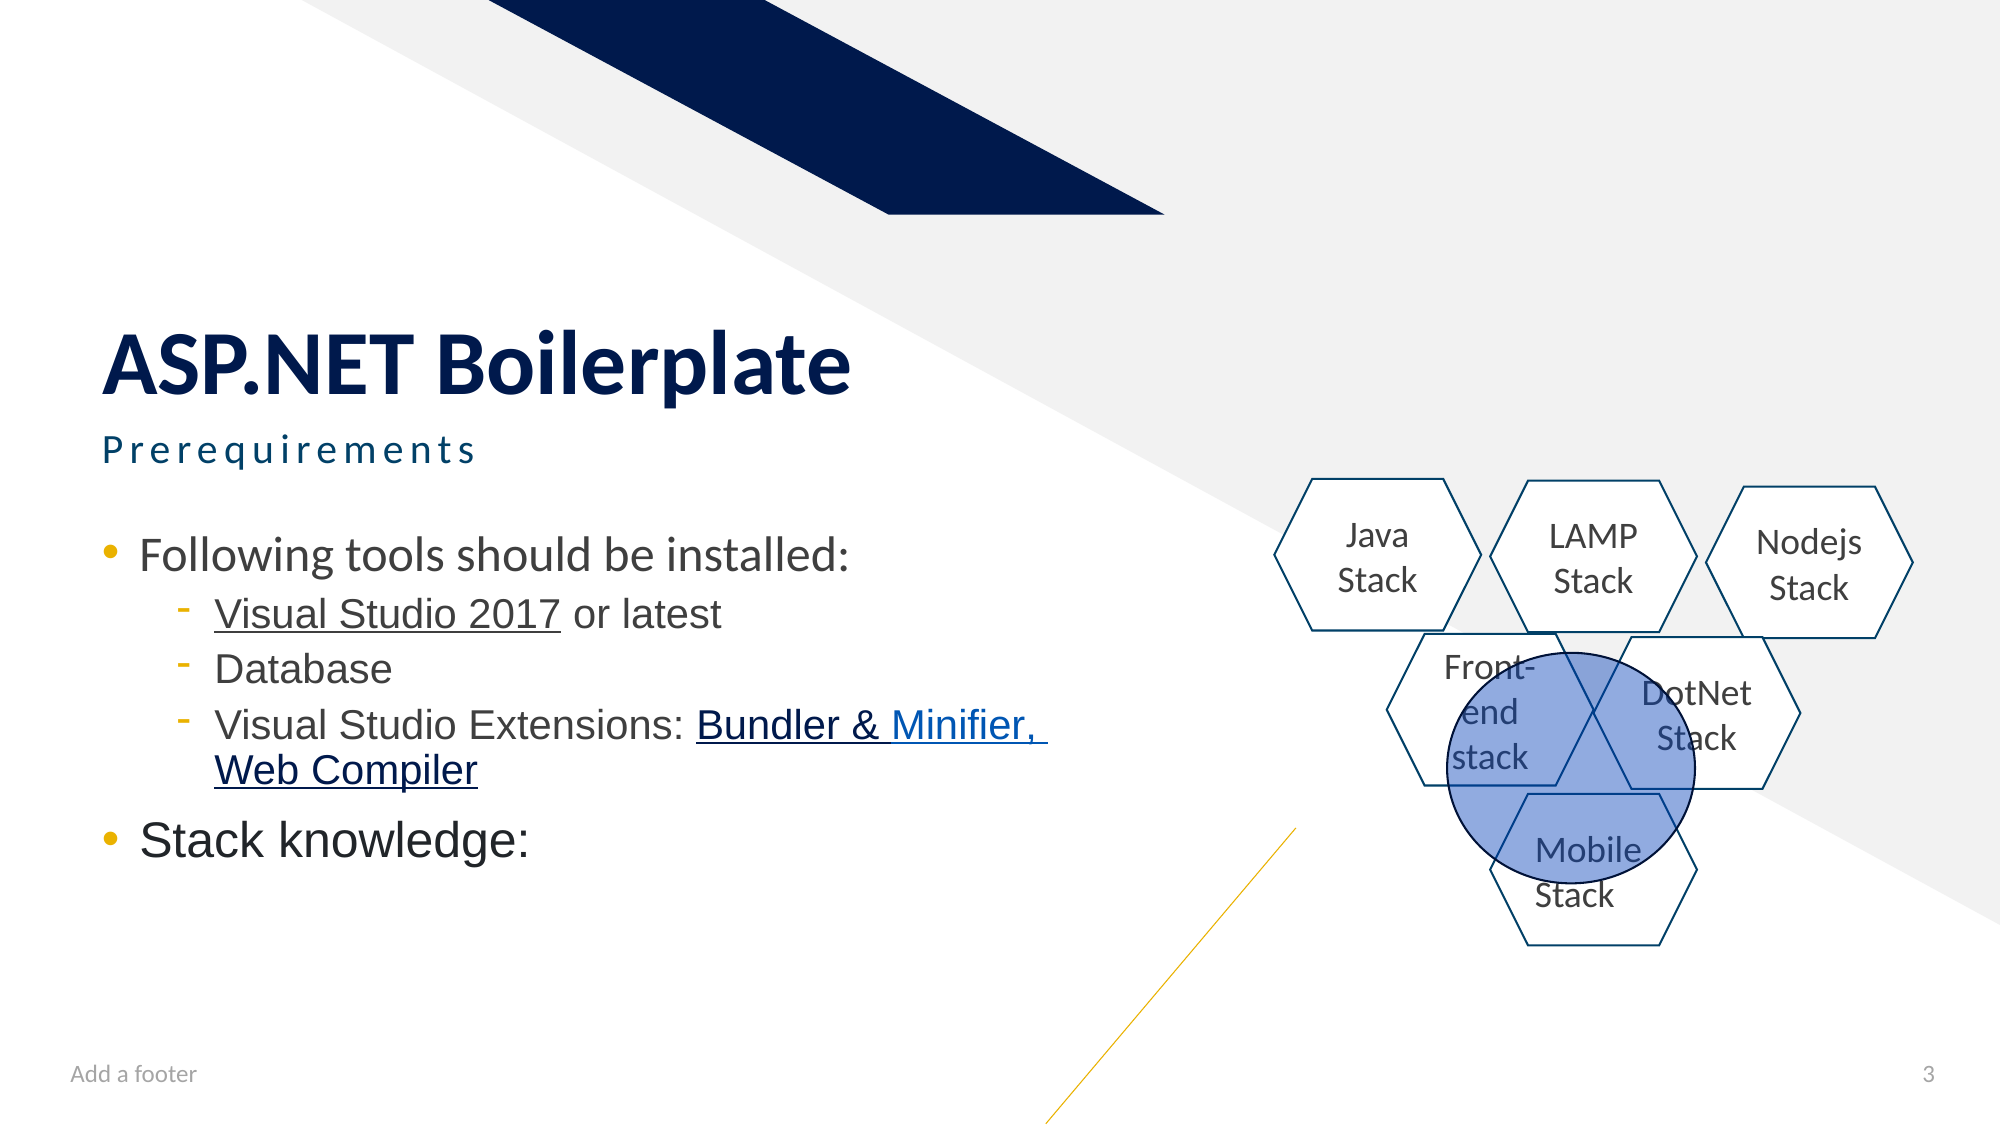

# ASP.NET Boilerplate
Prerequirements
Java Stack
LAMP Stack
Nodejs Stack
Following tools should be installed:
Visual Studio 2017 or latest
Database
Visual Studio Extensions: Bundler & Minifier, Web Compiler
Stack knowledge:

Front-end stack
DotNet Stack

Mobile Stack
Add a footer
3